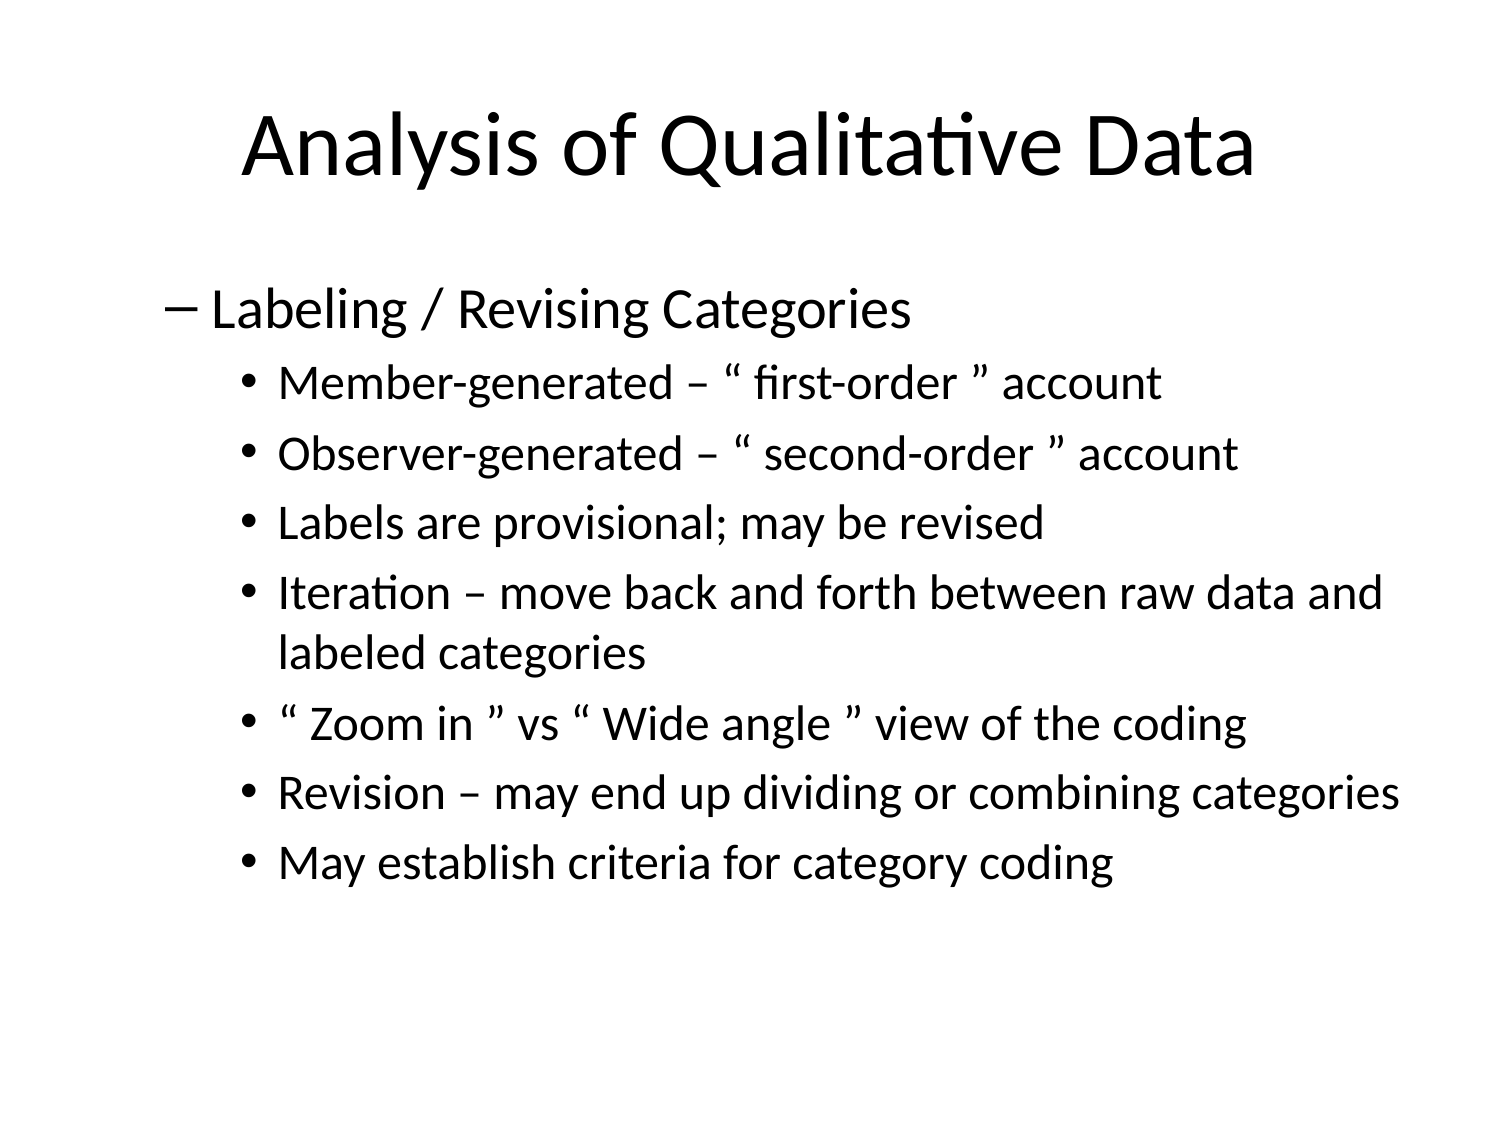

# Analysis of Qualitative Data
Labeling / Revising Categories
Member-generated – “ first-order ” account
Observer-generated – “ second-order ” account
Labels are provisional; may be revised
Iteration – move back and forth between raw data and labeled categories
“ Zoom in ” vs “ Wide angle ” view of the coding
Revision – may end up dividing or combining categories
May establish criteria for category coding